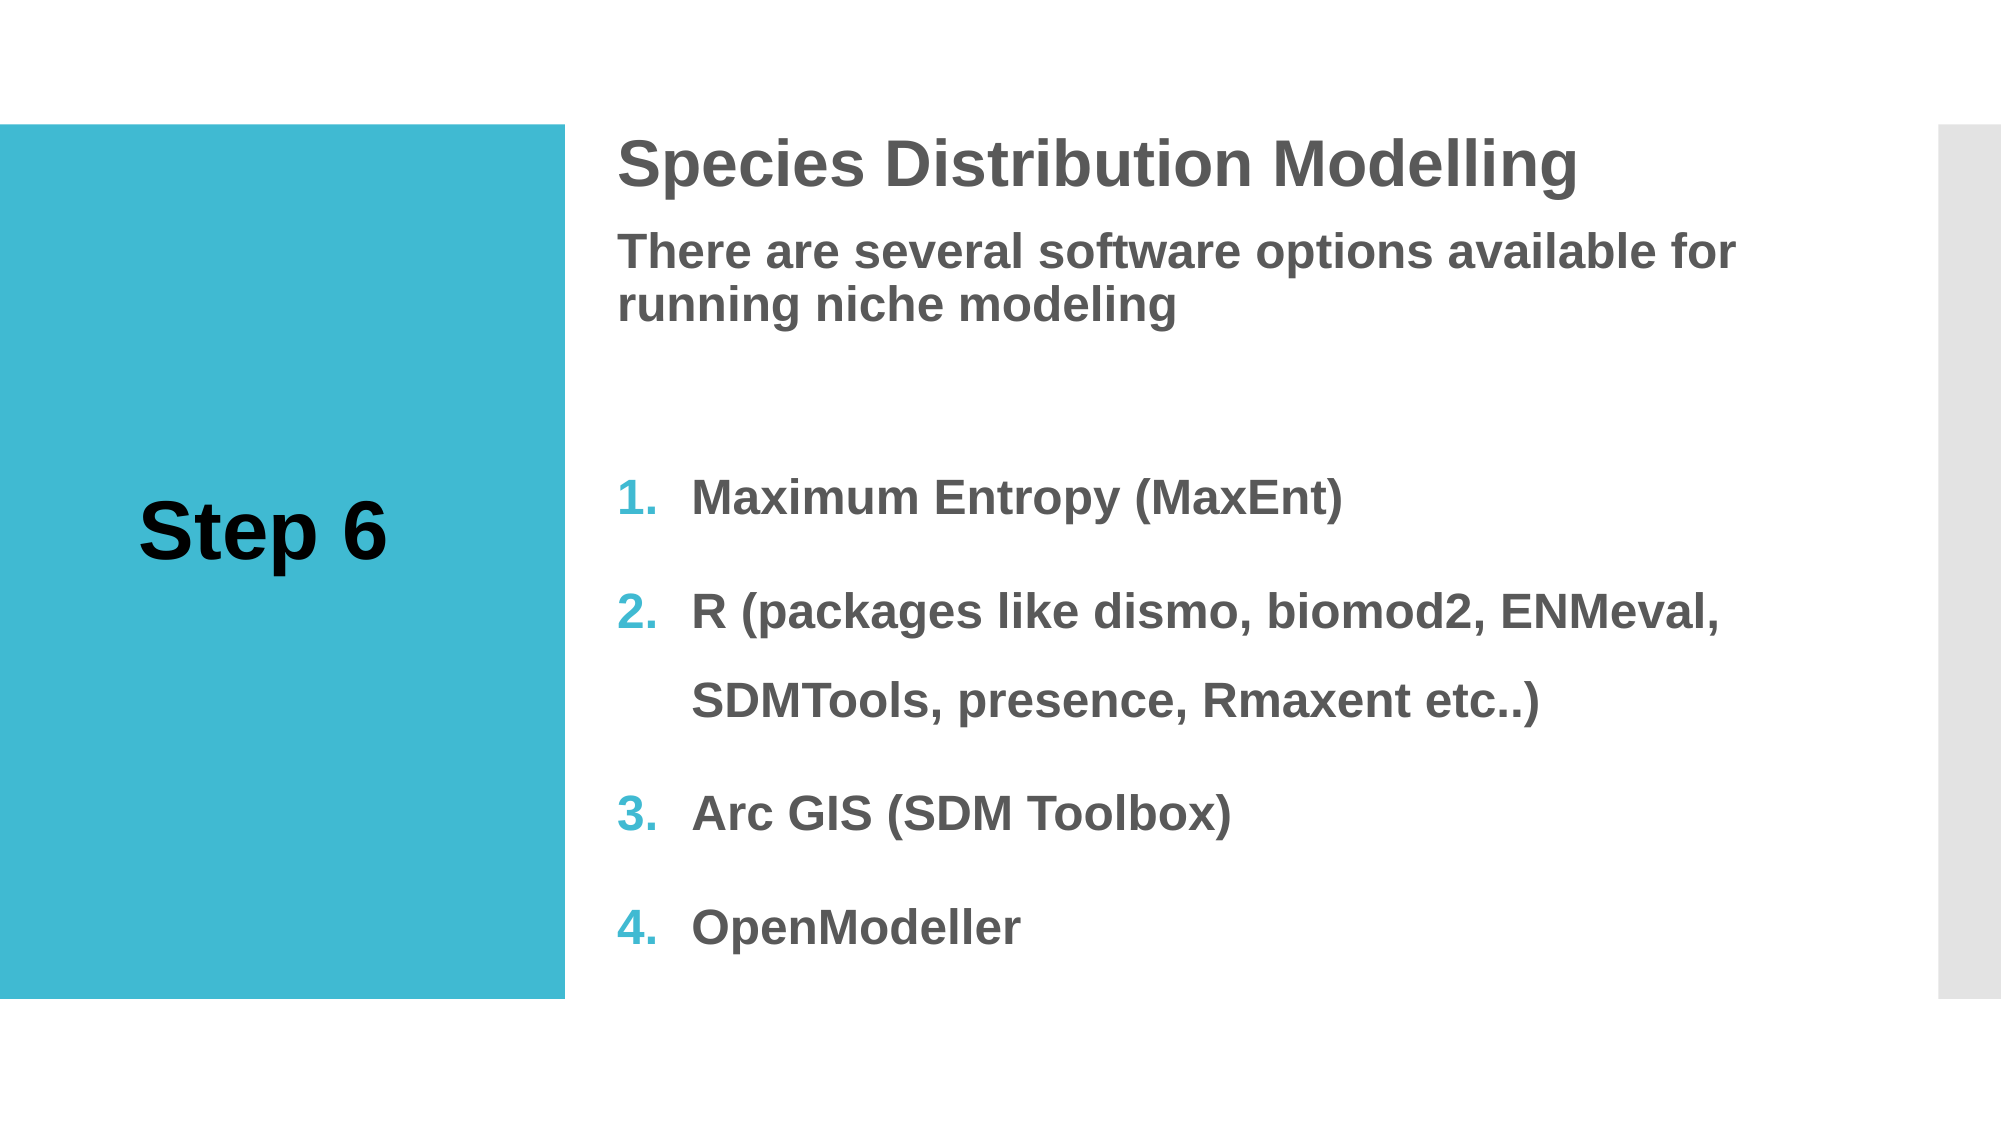

Species Distribution Modelling
There are several software options available for running niche modeling

Maximum Entropy (MaxEnt)
R (packages like dismo, biomod2, ENMeval, SDMTools, presence, Rmaxent etc..)
Arc GIS (SDM Toolbox)
OpenModeller

Step 6